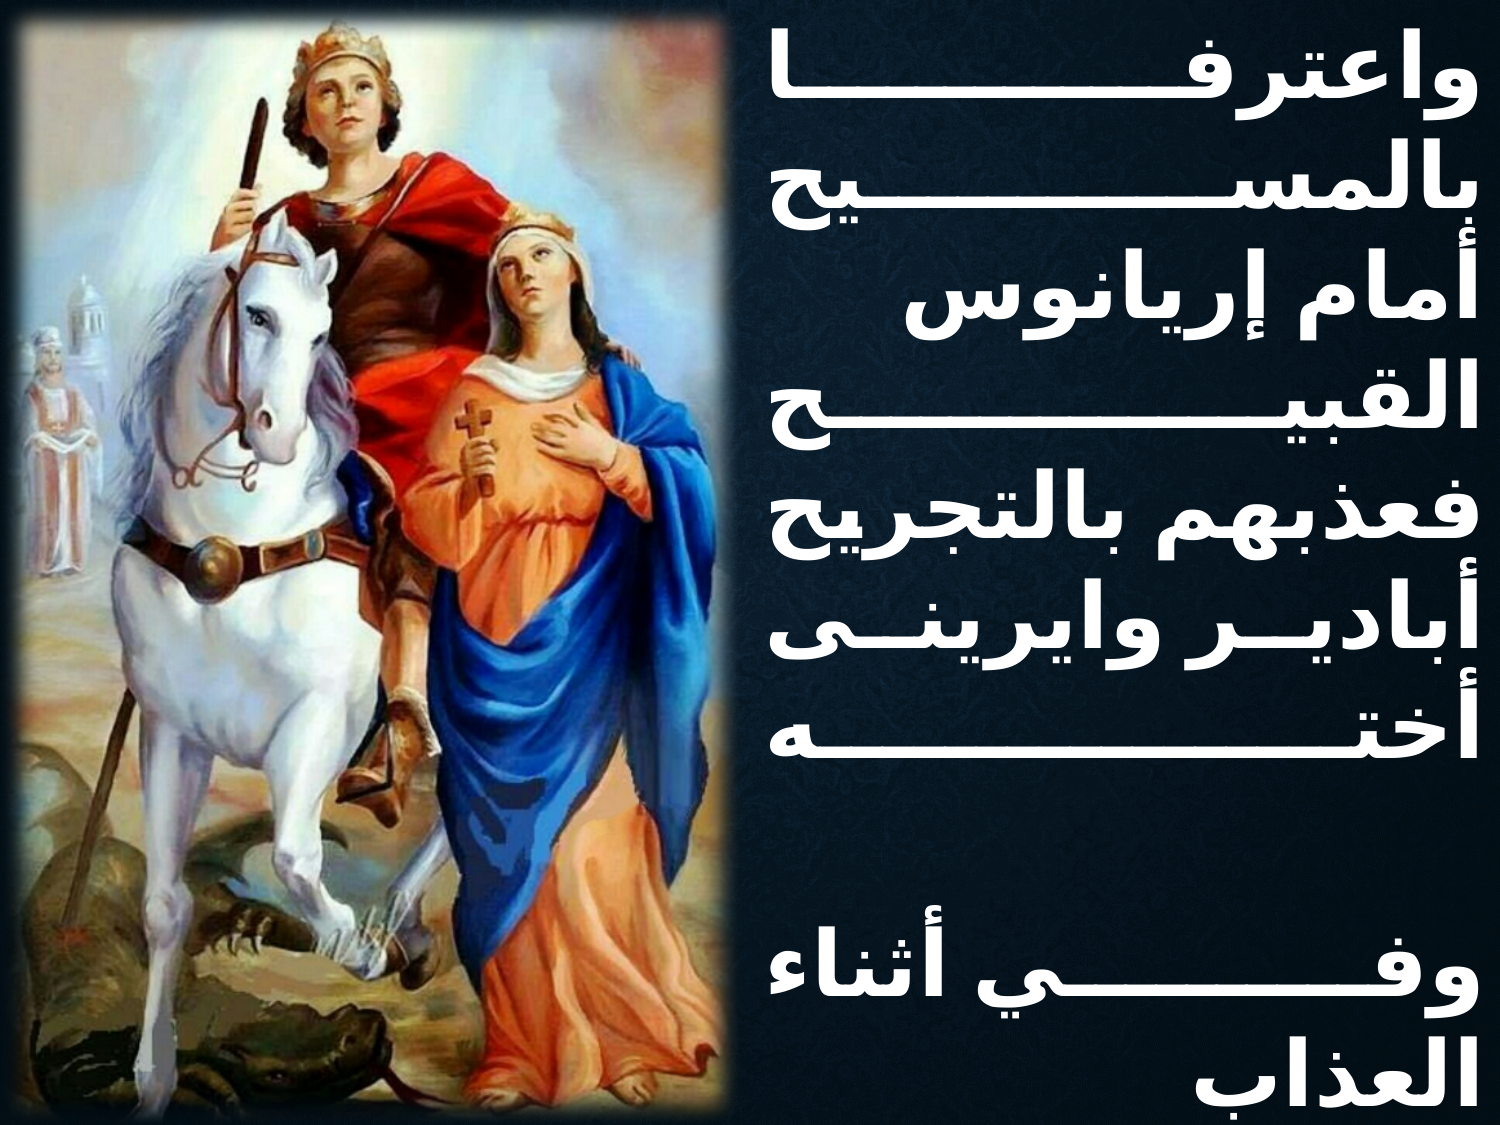

واعترفا بالمسيح
أمام إريانوس القبيح
فعذبهم بالتجريح
أبادير وايرينى أخته
وفي أثناء العذاب
كان القديسُ المُهاب
يطلب من رب الأرباب
أبادير وايرينى أخته